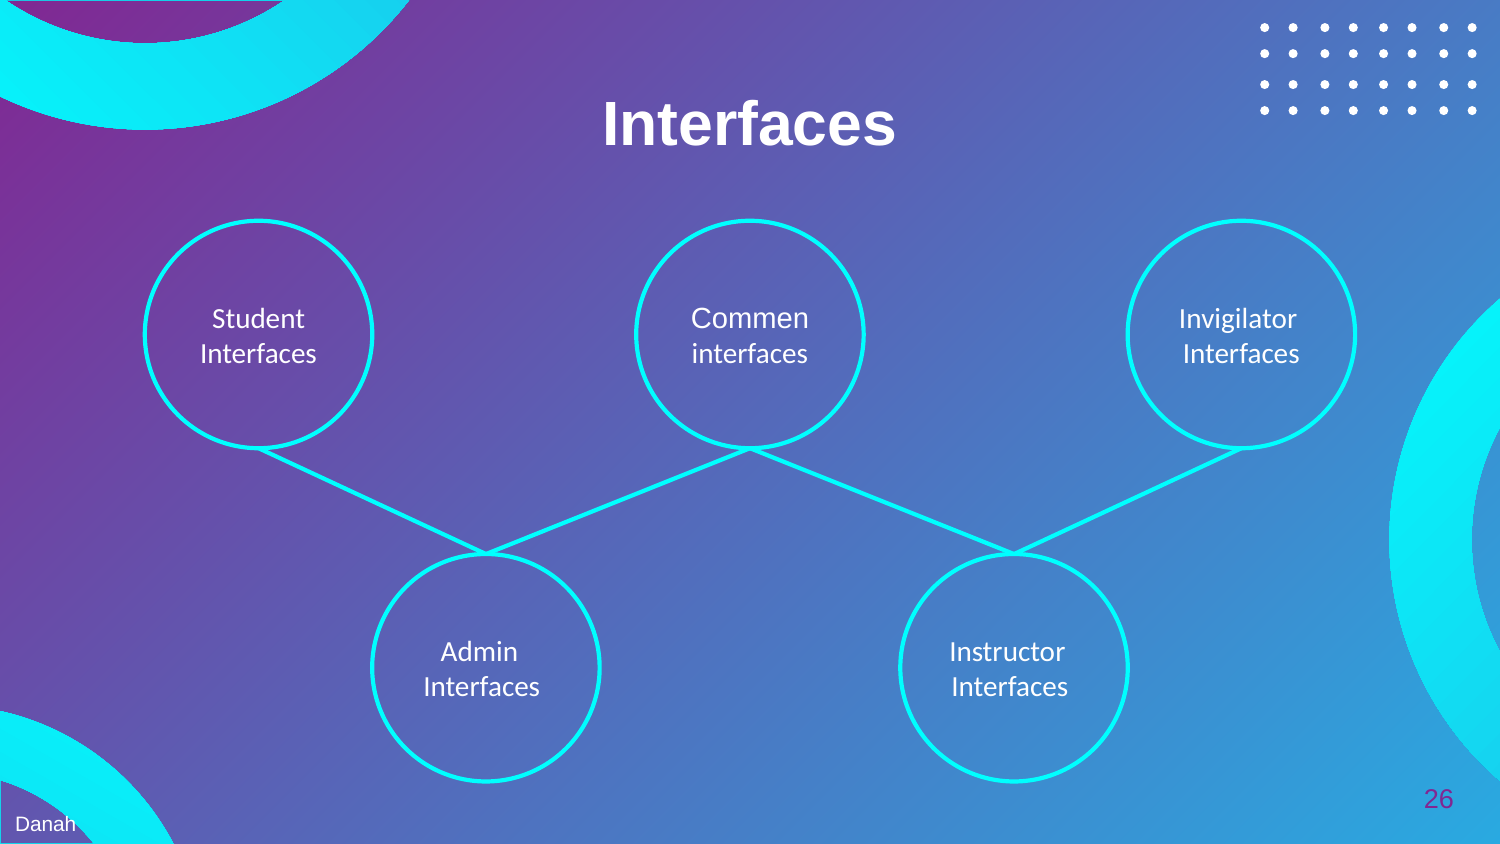

# Interfaces
Student Interfaces
Commen interfaces
Invigilator  Interfaces
Instructor   Interfaces
Admin   Interfaces
26
Danah